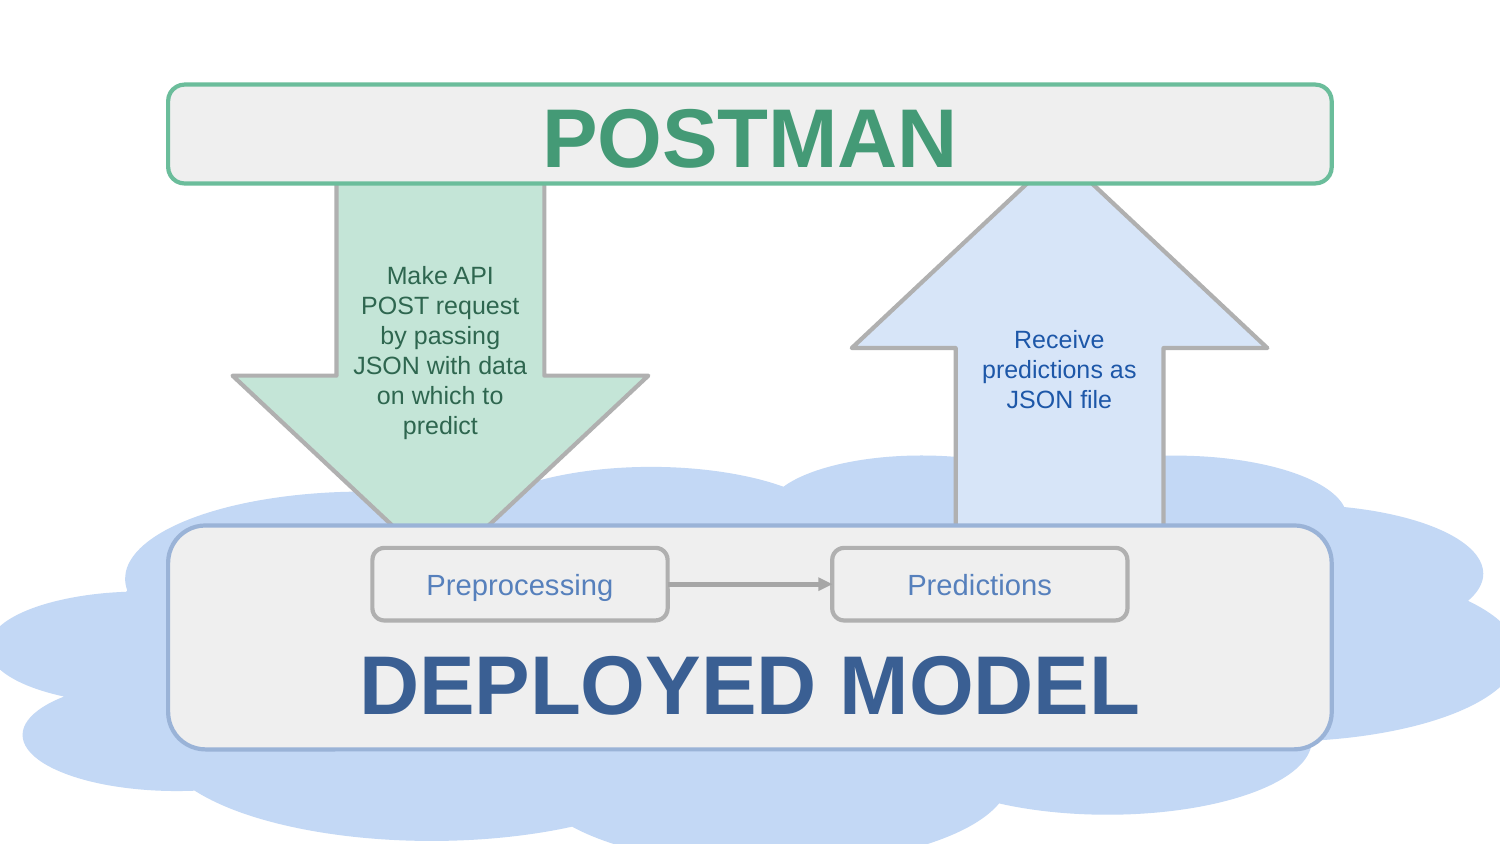

POSTMAN

Make API POST request by passing JSON with data on which to predict
Receive predictions as JSON file

DEPLOYED MODEL
Preprocessing
Predictions